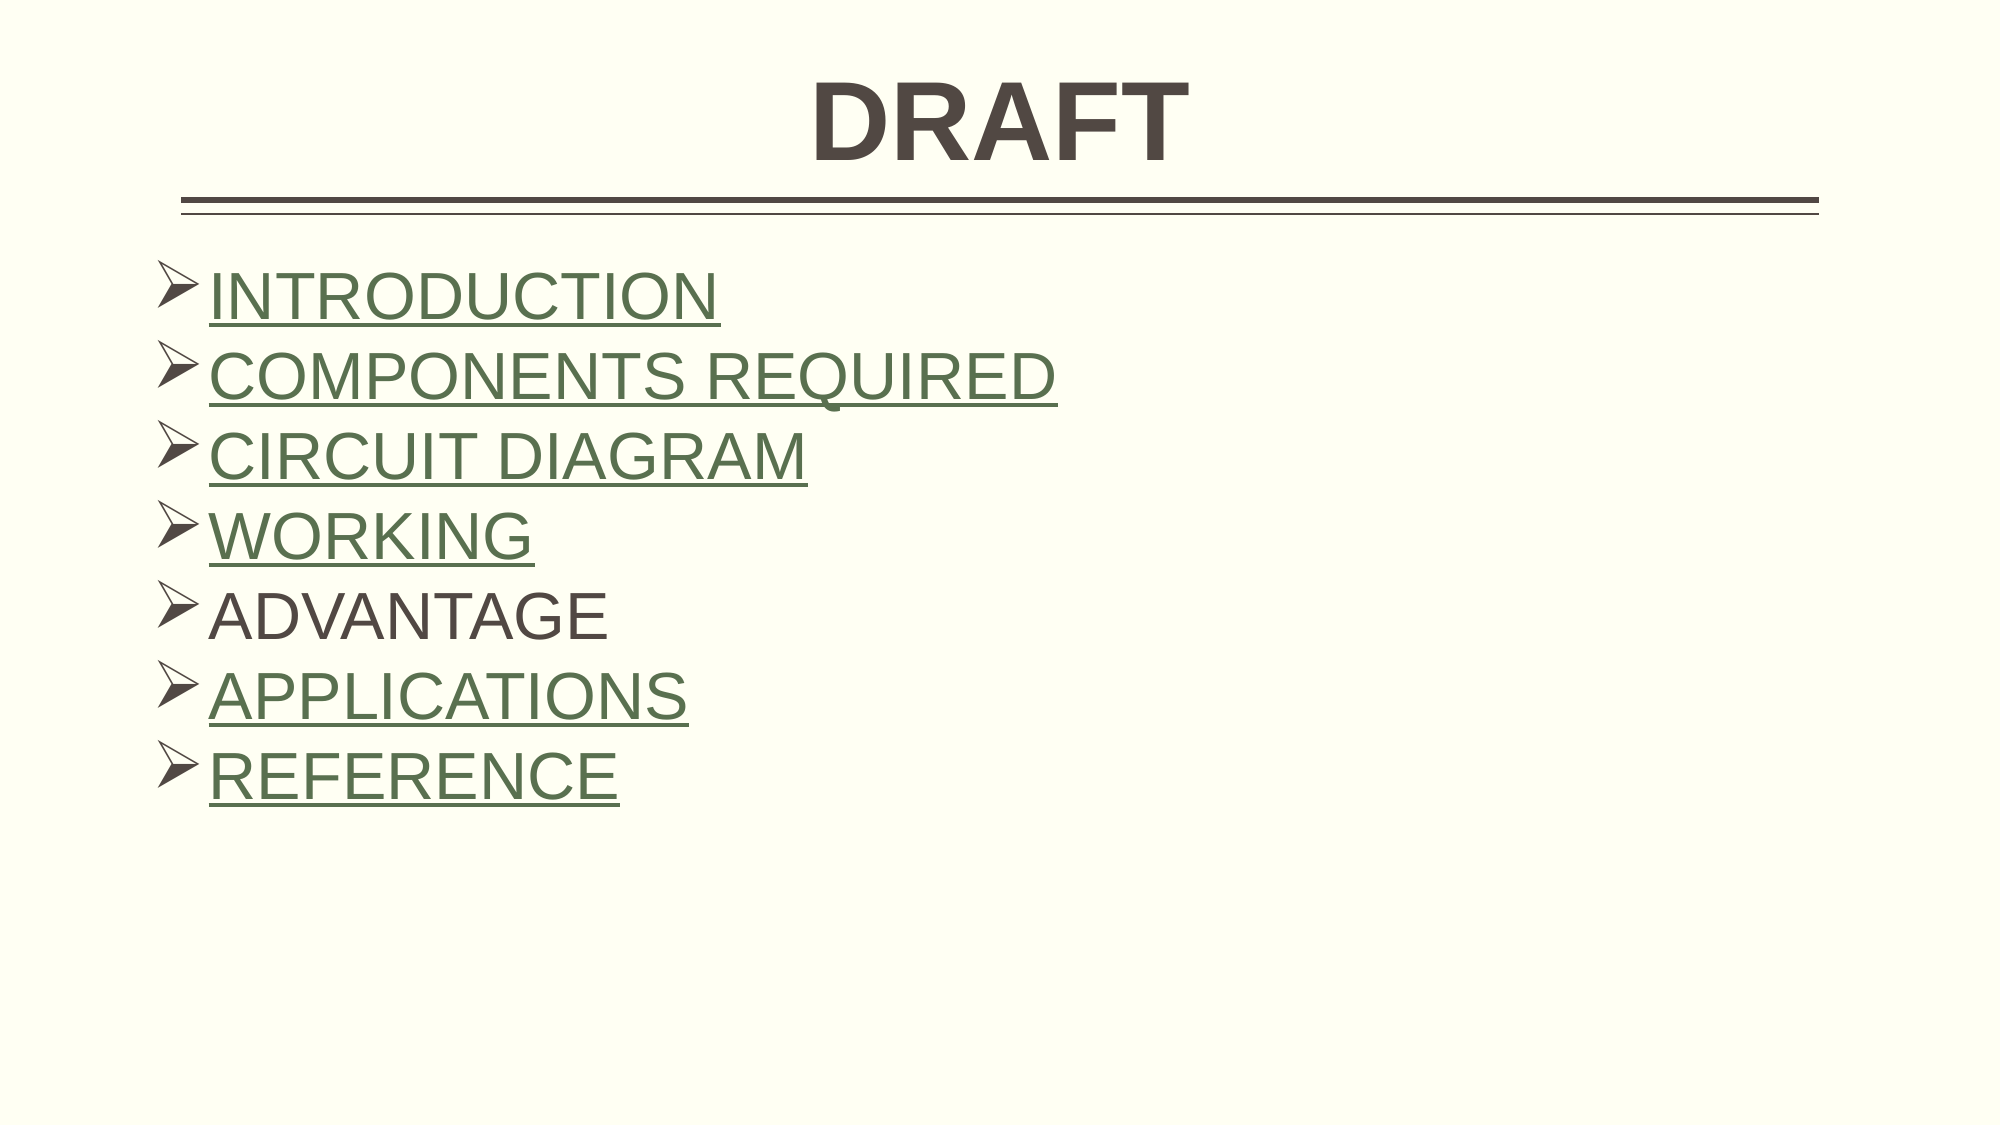

# DRAFT
INTRODUCTION
COMPONENTS REQUIRED
CIRCUIT DIAGRAM
WORKING
ADVANTAGE
APPLICATIONS
REFERENCE